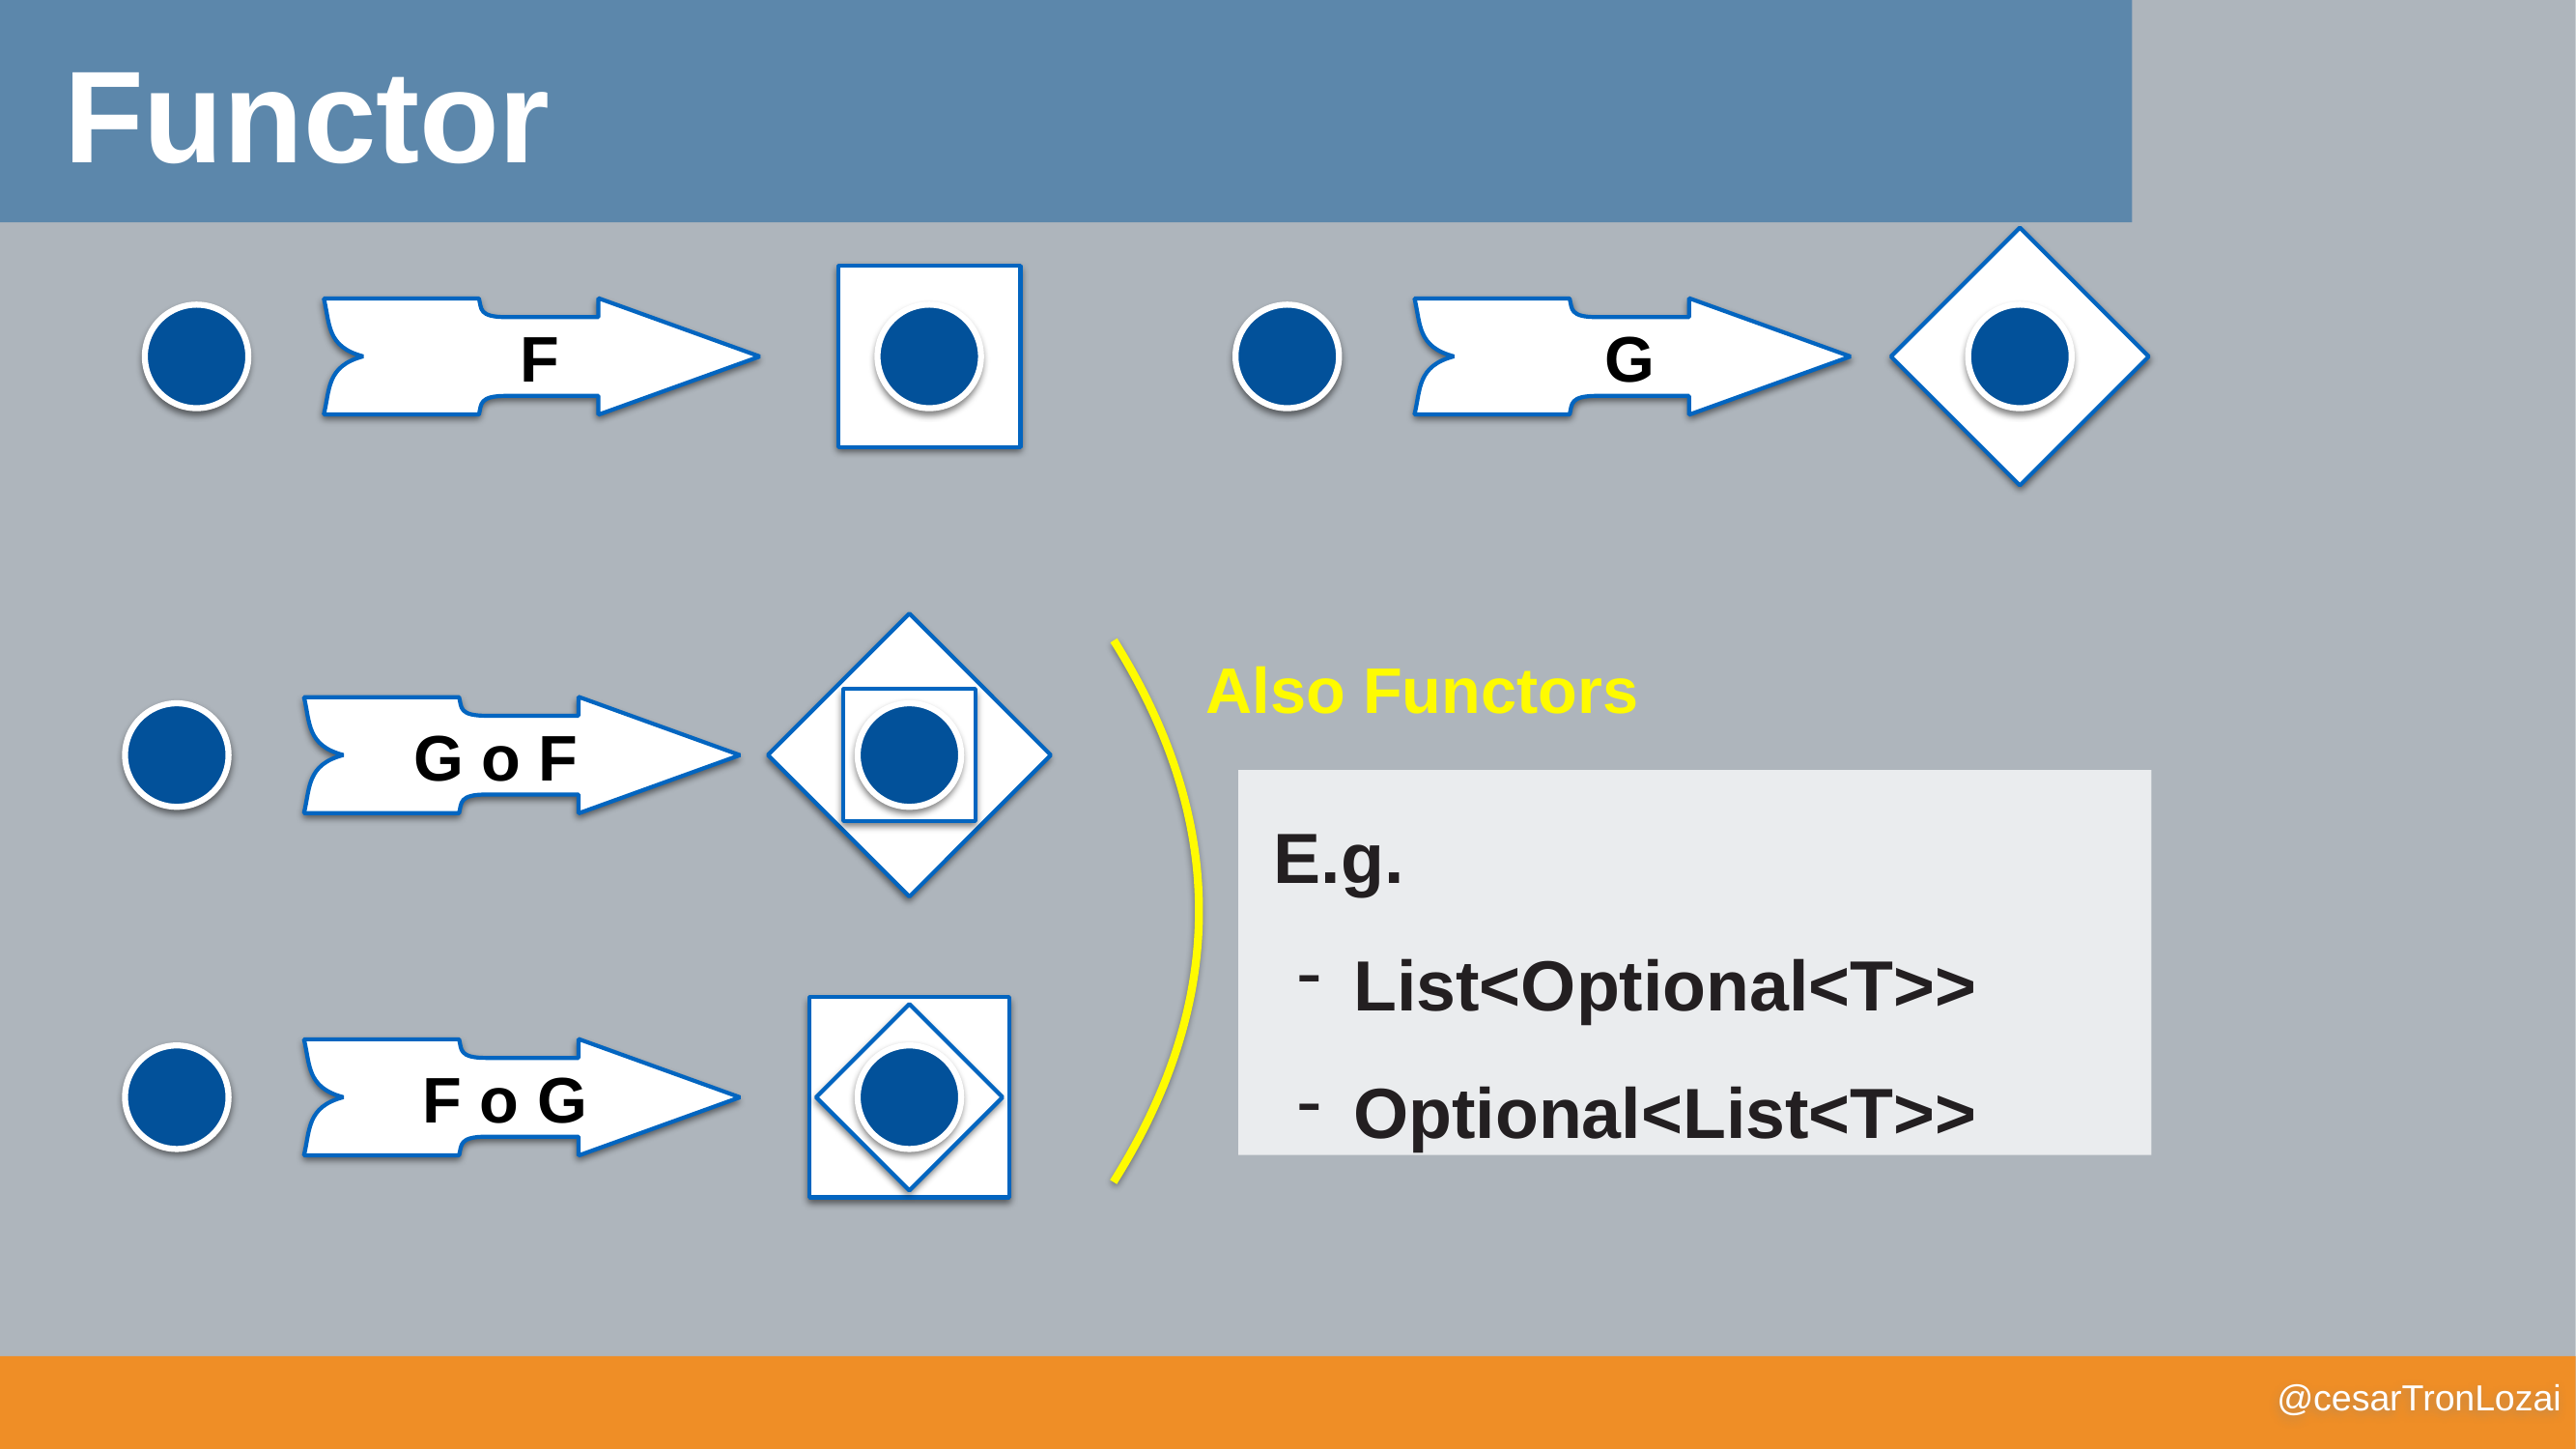

Functor

G

F

G o F

Also Functors
E.g.
List<Optional<T>>
Optional<List<T>>

F o G